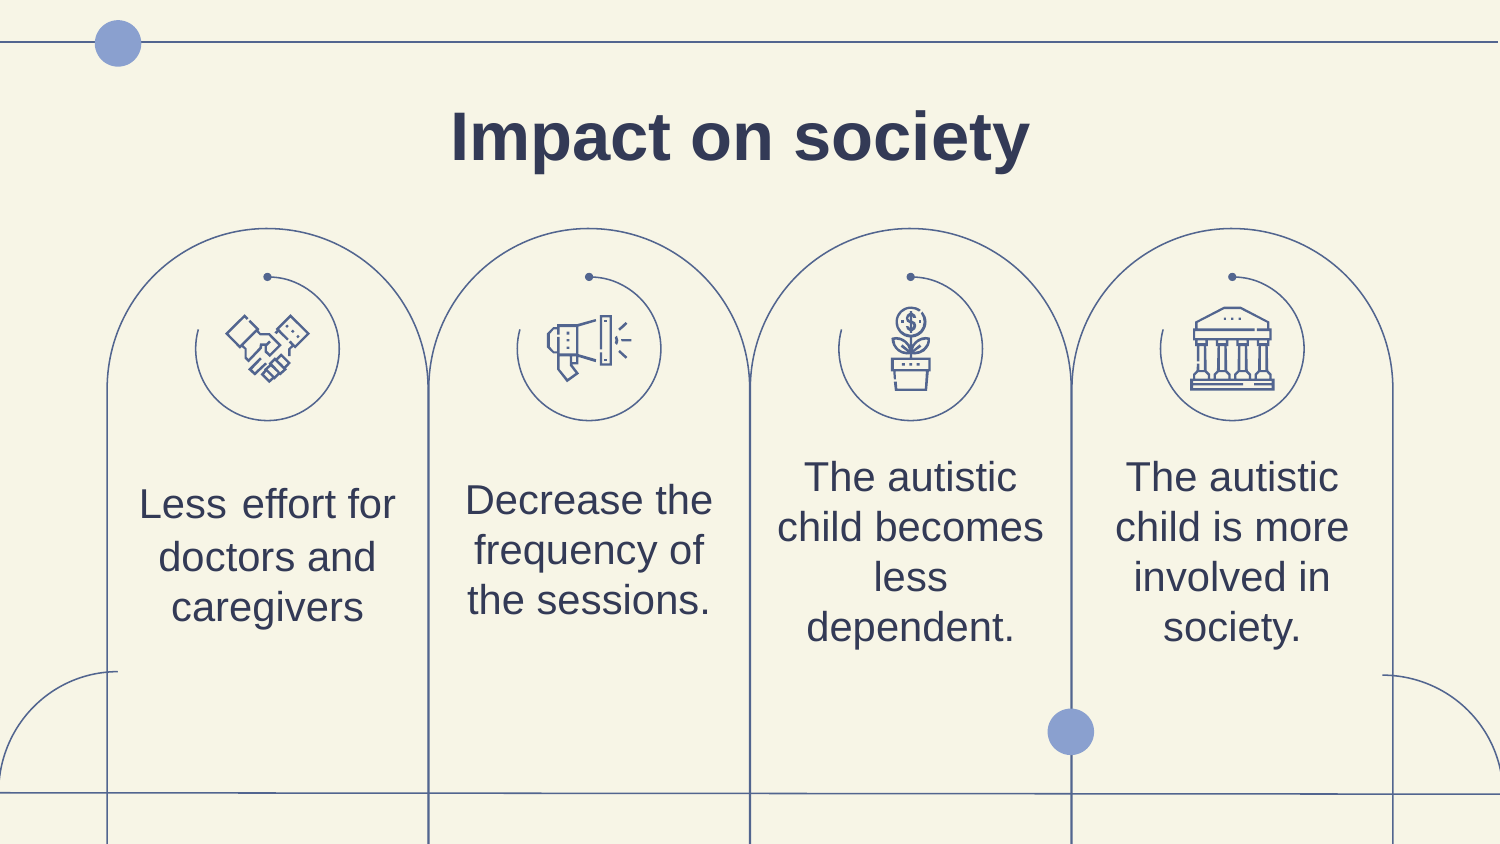

Impact on society

Decrease the frequency of the sessions.
# Less effort for doctors and caregivers
The autistic child is more involved in society.
The autistic child becomes less dependent.